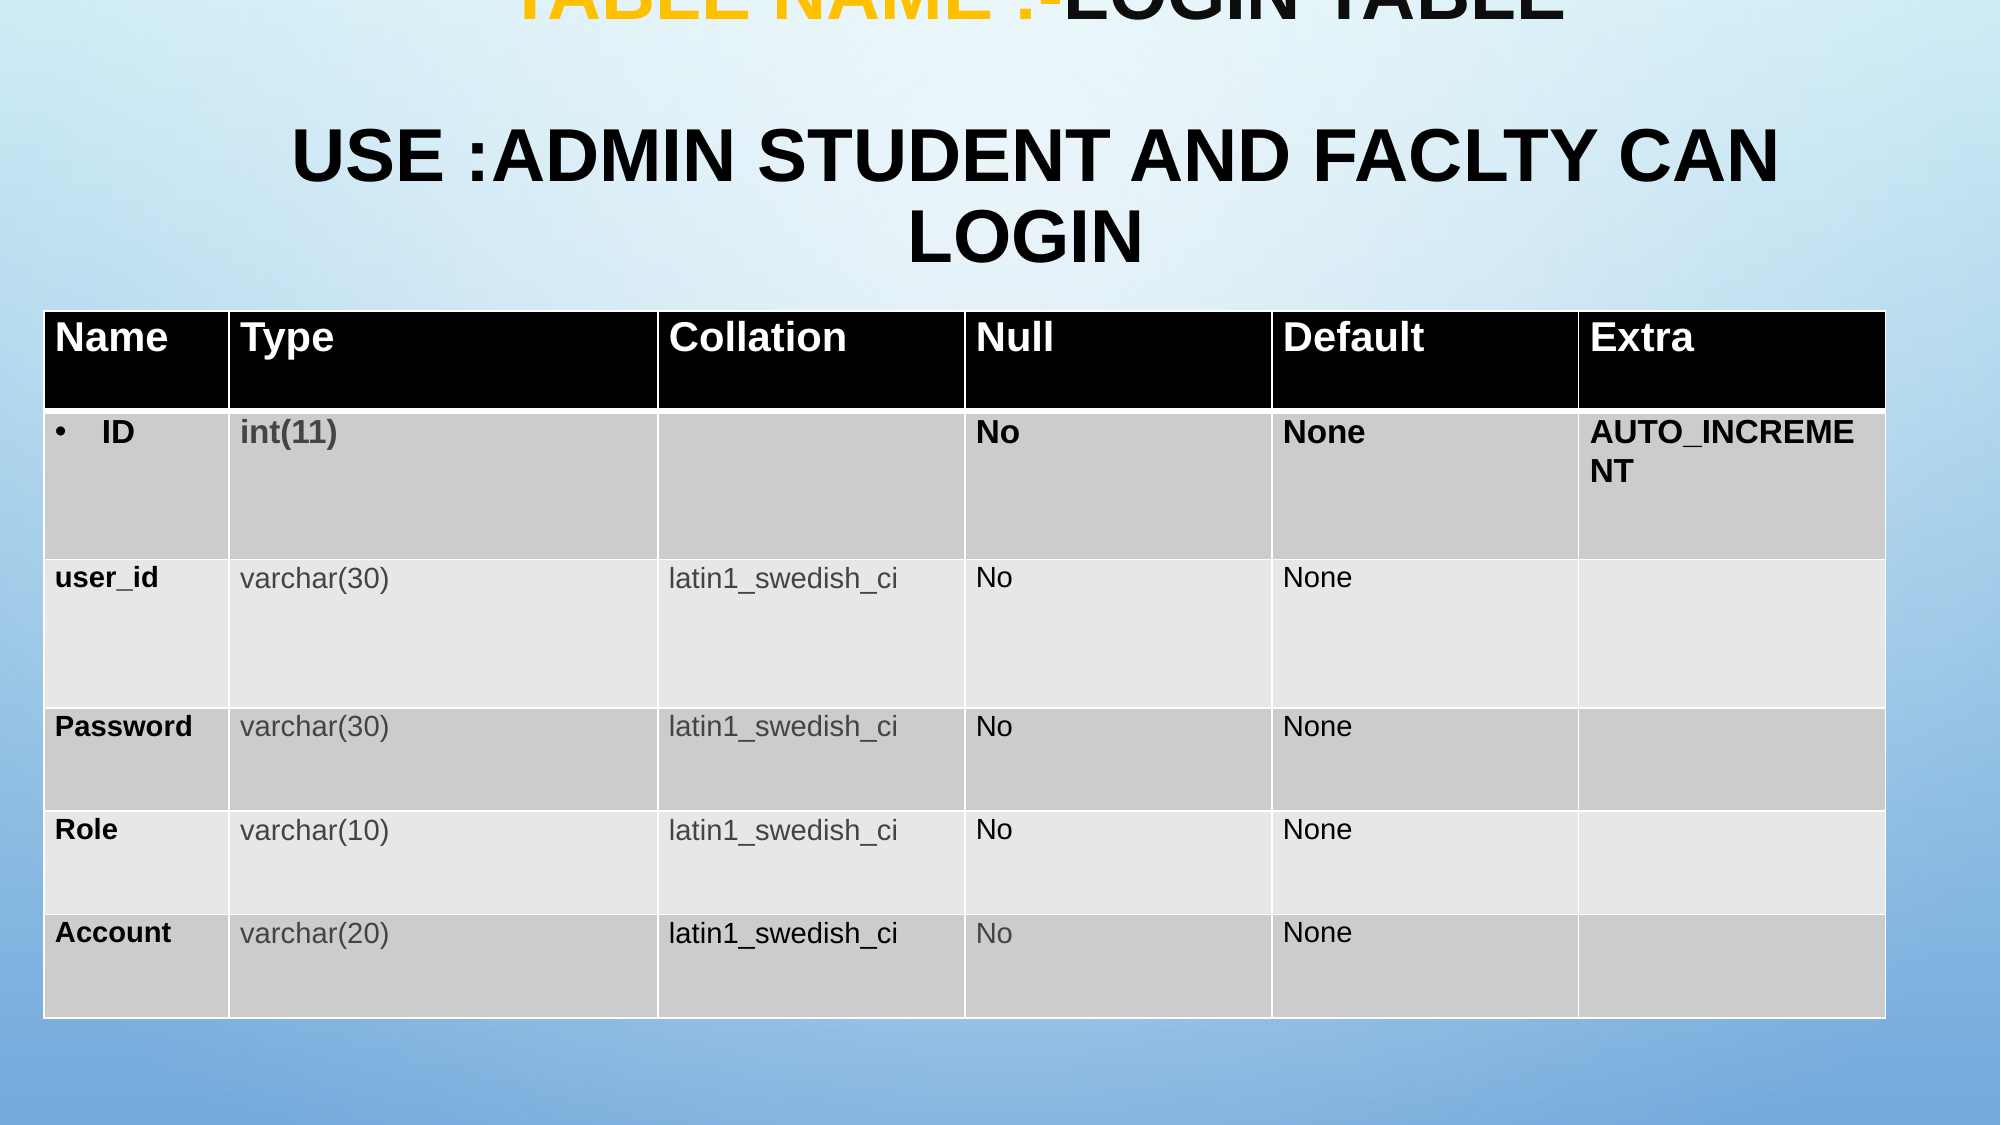

# Table Name :-Login Table Use :Admin Student And faclty Can Login
| Name | Type | Collation | Null | Default | Extra |
| --- | --- | --- | --- | --- | --- |
| ID | int(11) |  | No | None | AUTO\_INCREMENT |
| user\_id | varchar(30) | latin1\_swedish\_ci | No | None |  |
| Password | varchar(30) | latin1\_swedish\_ci | No | None |  |
| Role | varchar(10) | latin1\_swedish\_ci | No | None |  |
| Account | varchar(20) | latin1\_swedish\_ci | No | None |  |